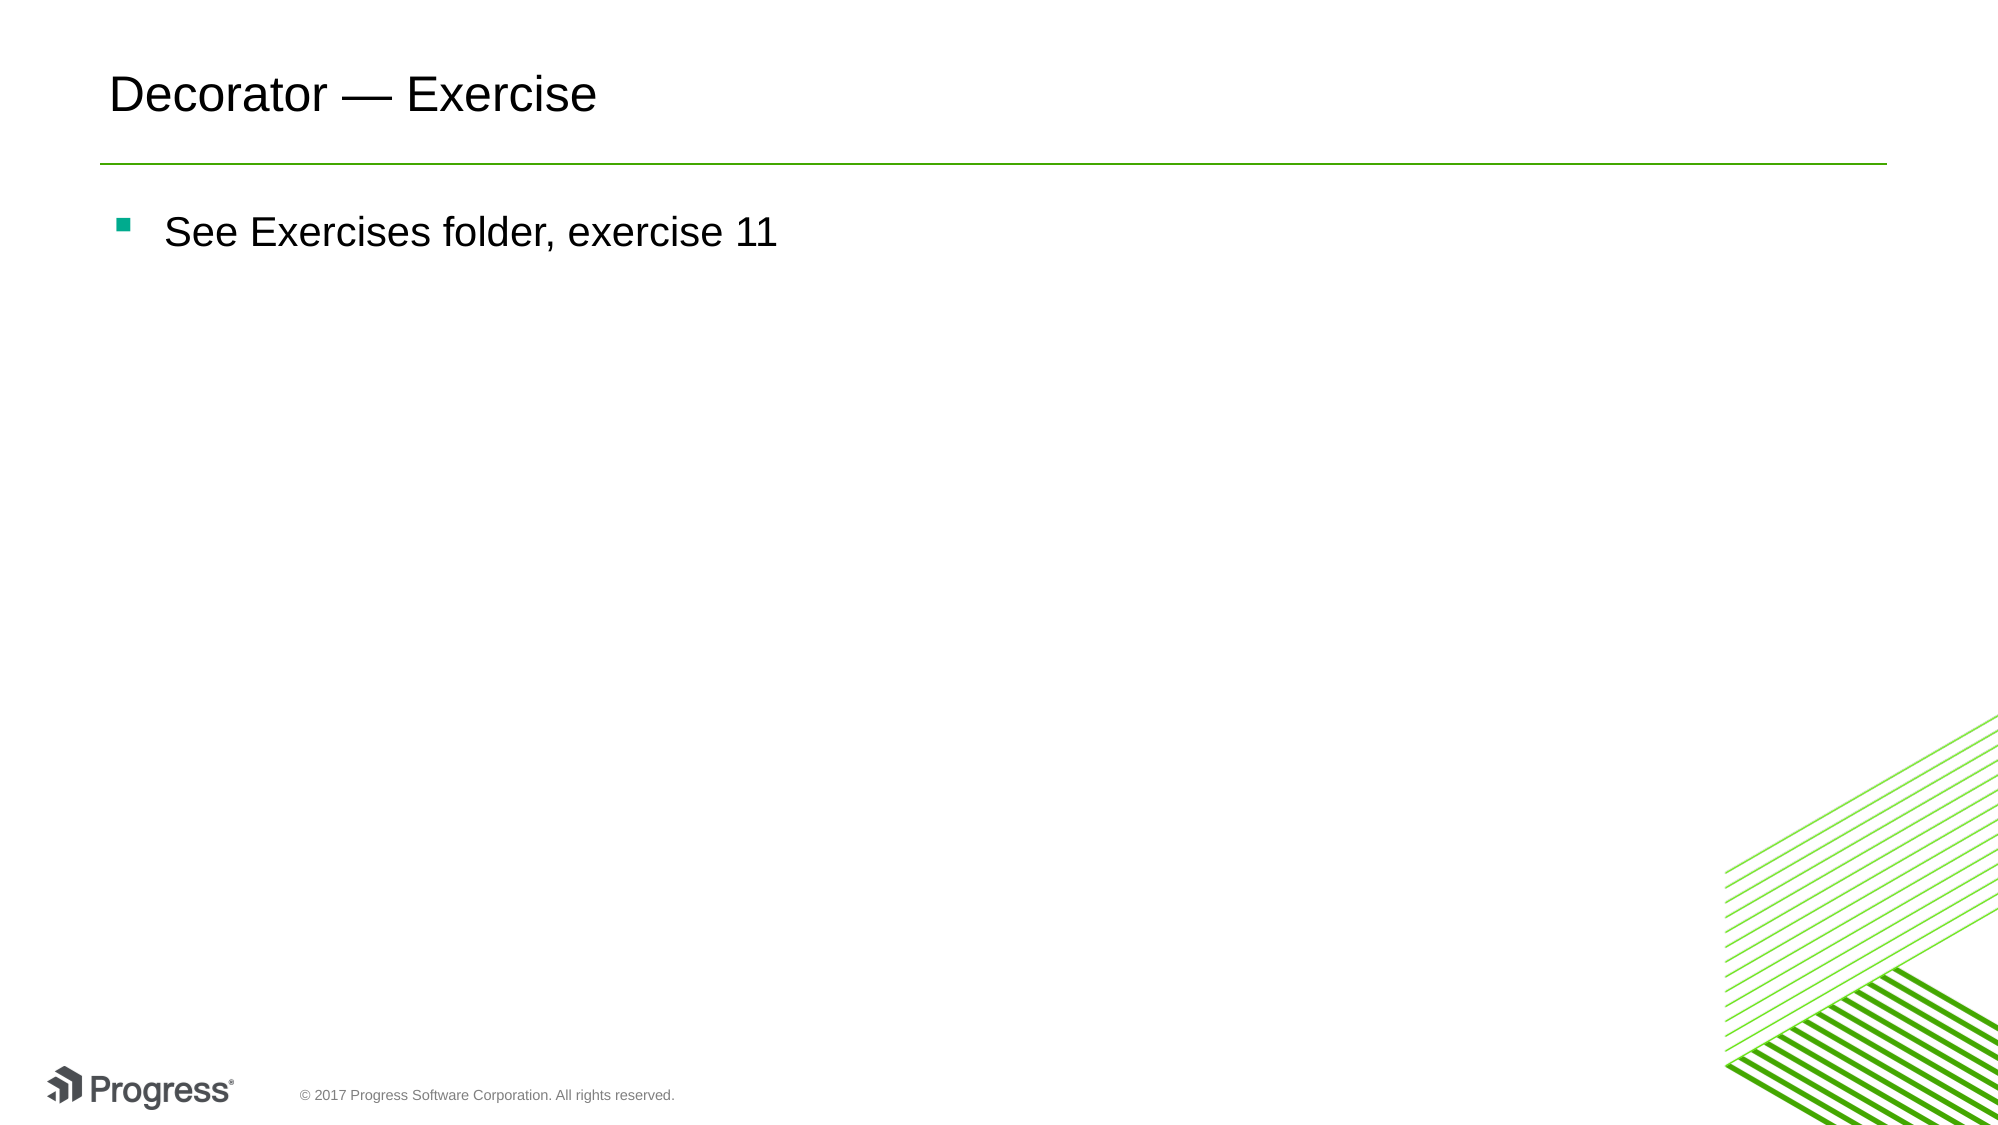

# Decorator — Exercise
See Exercises folder, exercise 11
40